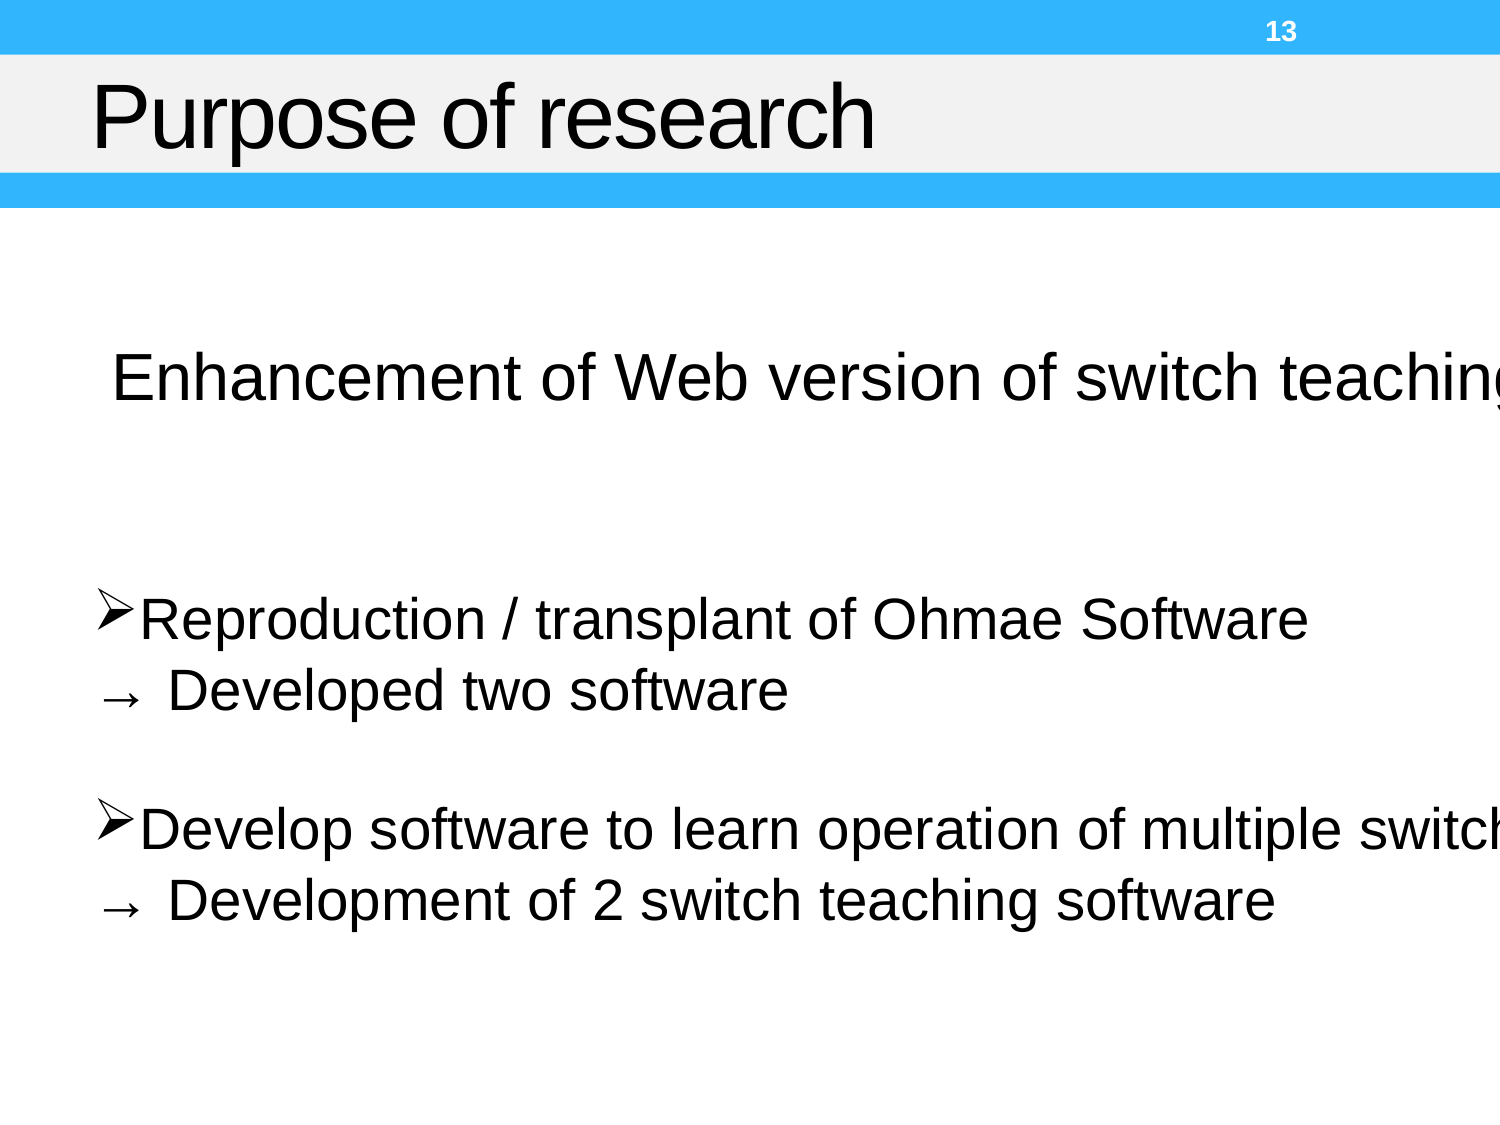

13
# Purpose of research
Enhancement of Web version of switch teaching materials
Reproduction / transplant of Ohmae Software
→ Developed two software

Develop software to learn operation of multiple switches
→ Development of 2 switch teaching software